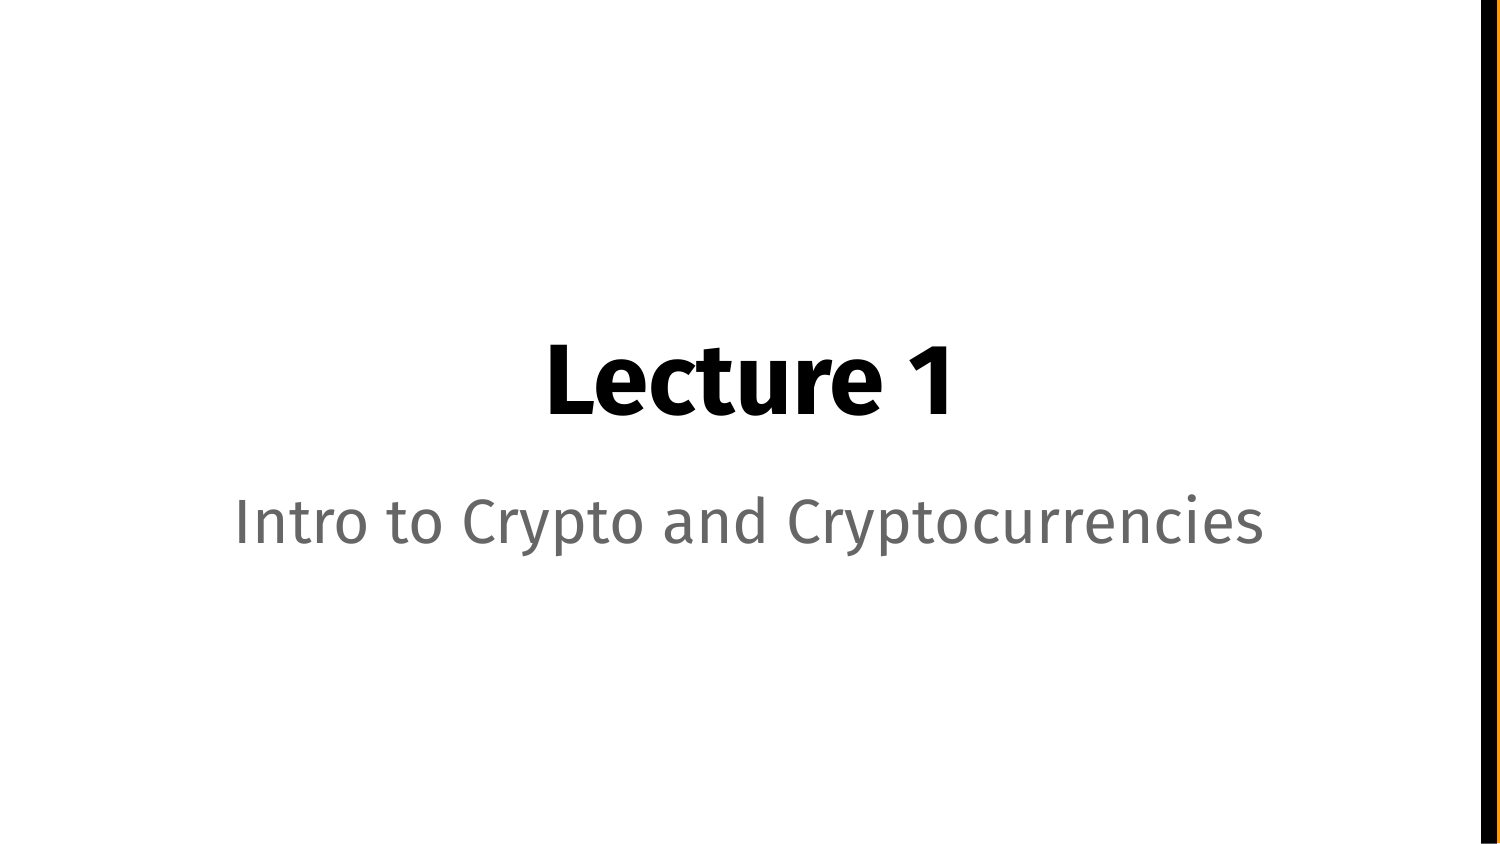

# Lecture 1
Intro to Crypto and Cryptocurrencies